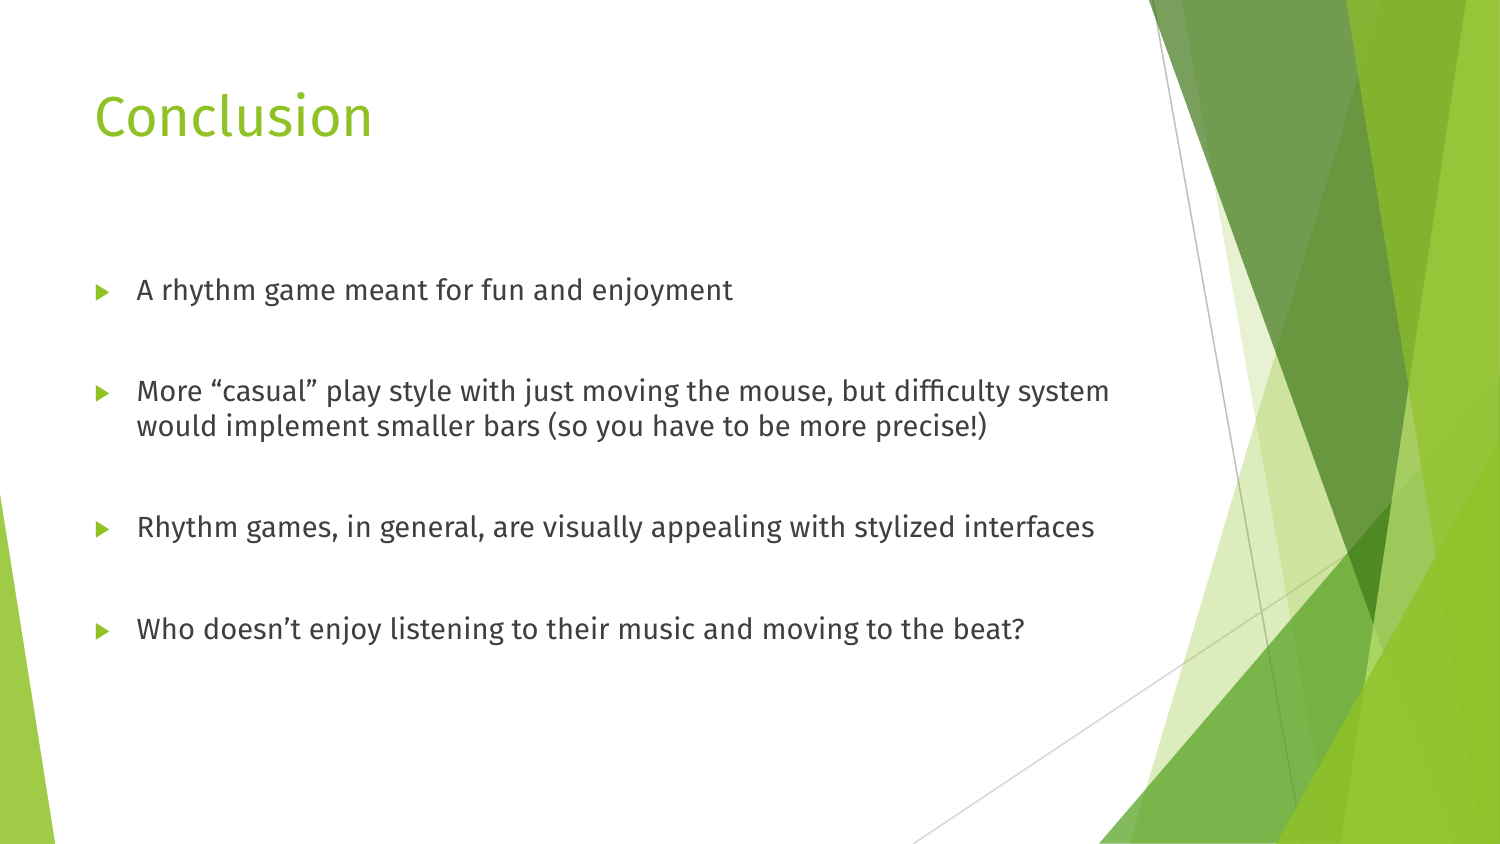

# Conclusion
A rhythm game meant for fun and enjoyment

More “casual” play style with just moving the mouse, but difficulty system would implement smaller bars (so you have to be more precise!)

Rhythm games, in general, are visually appealing with stylized interfaces

Who doesn’t enjoy listening to their music and moving to the beat?